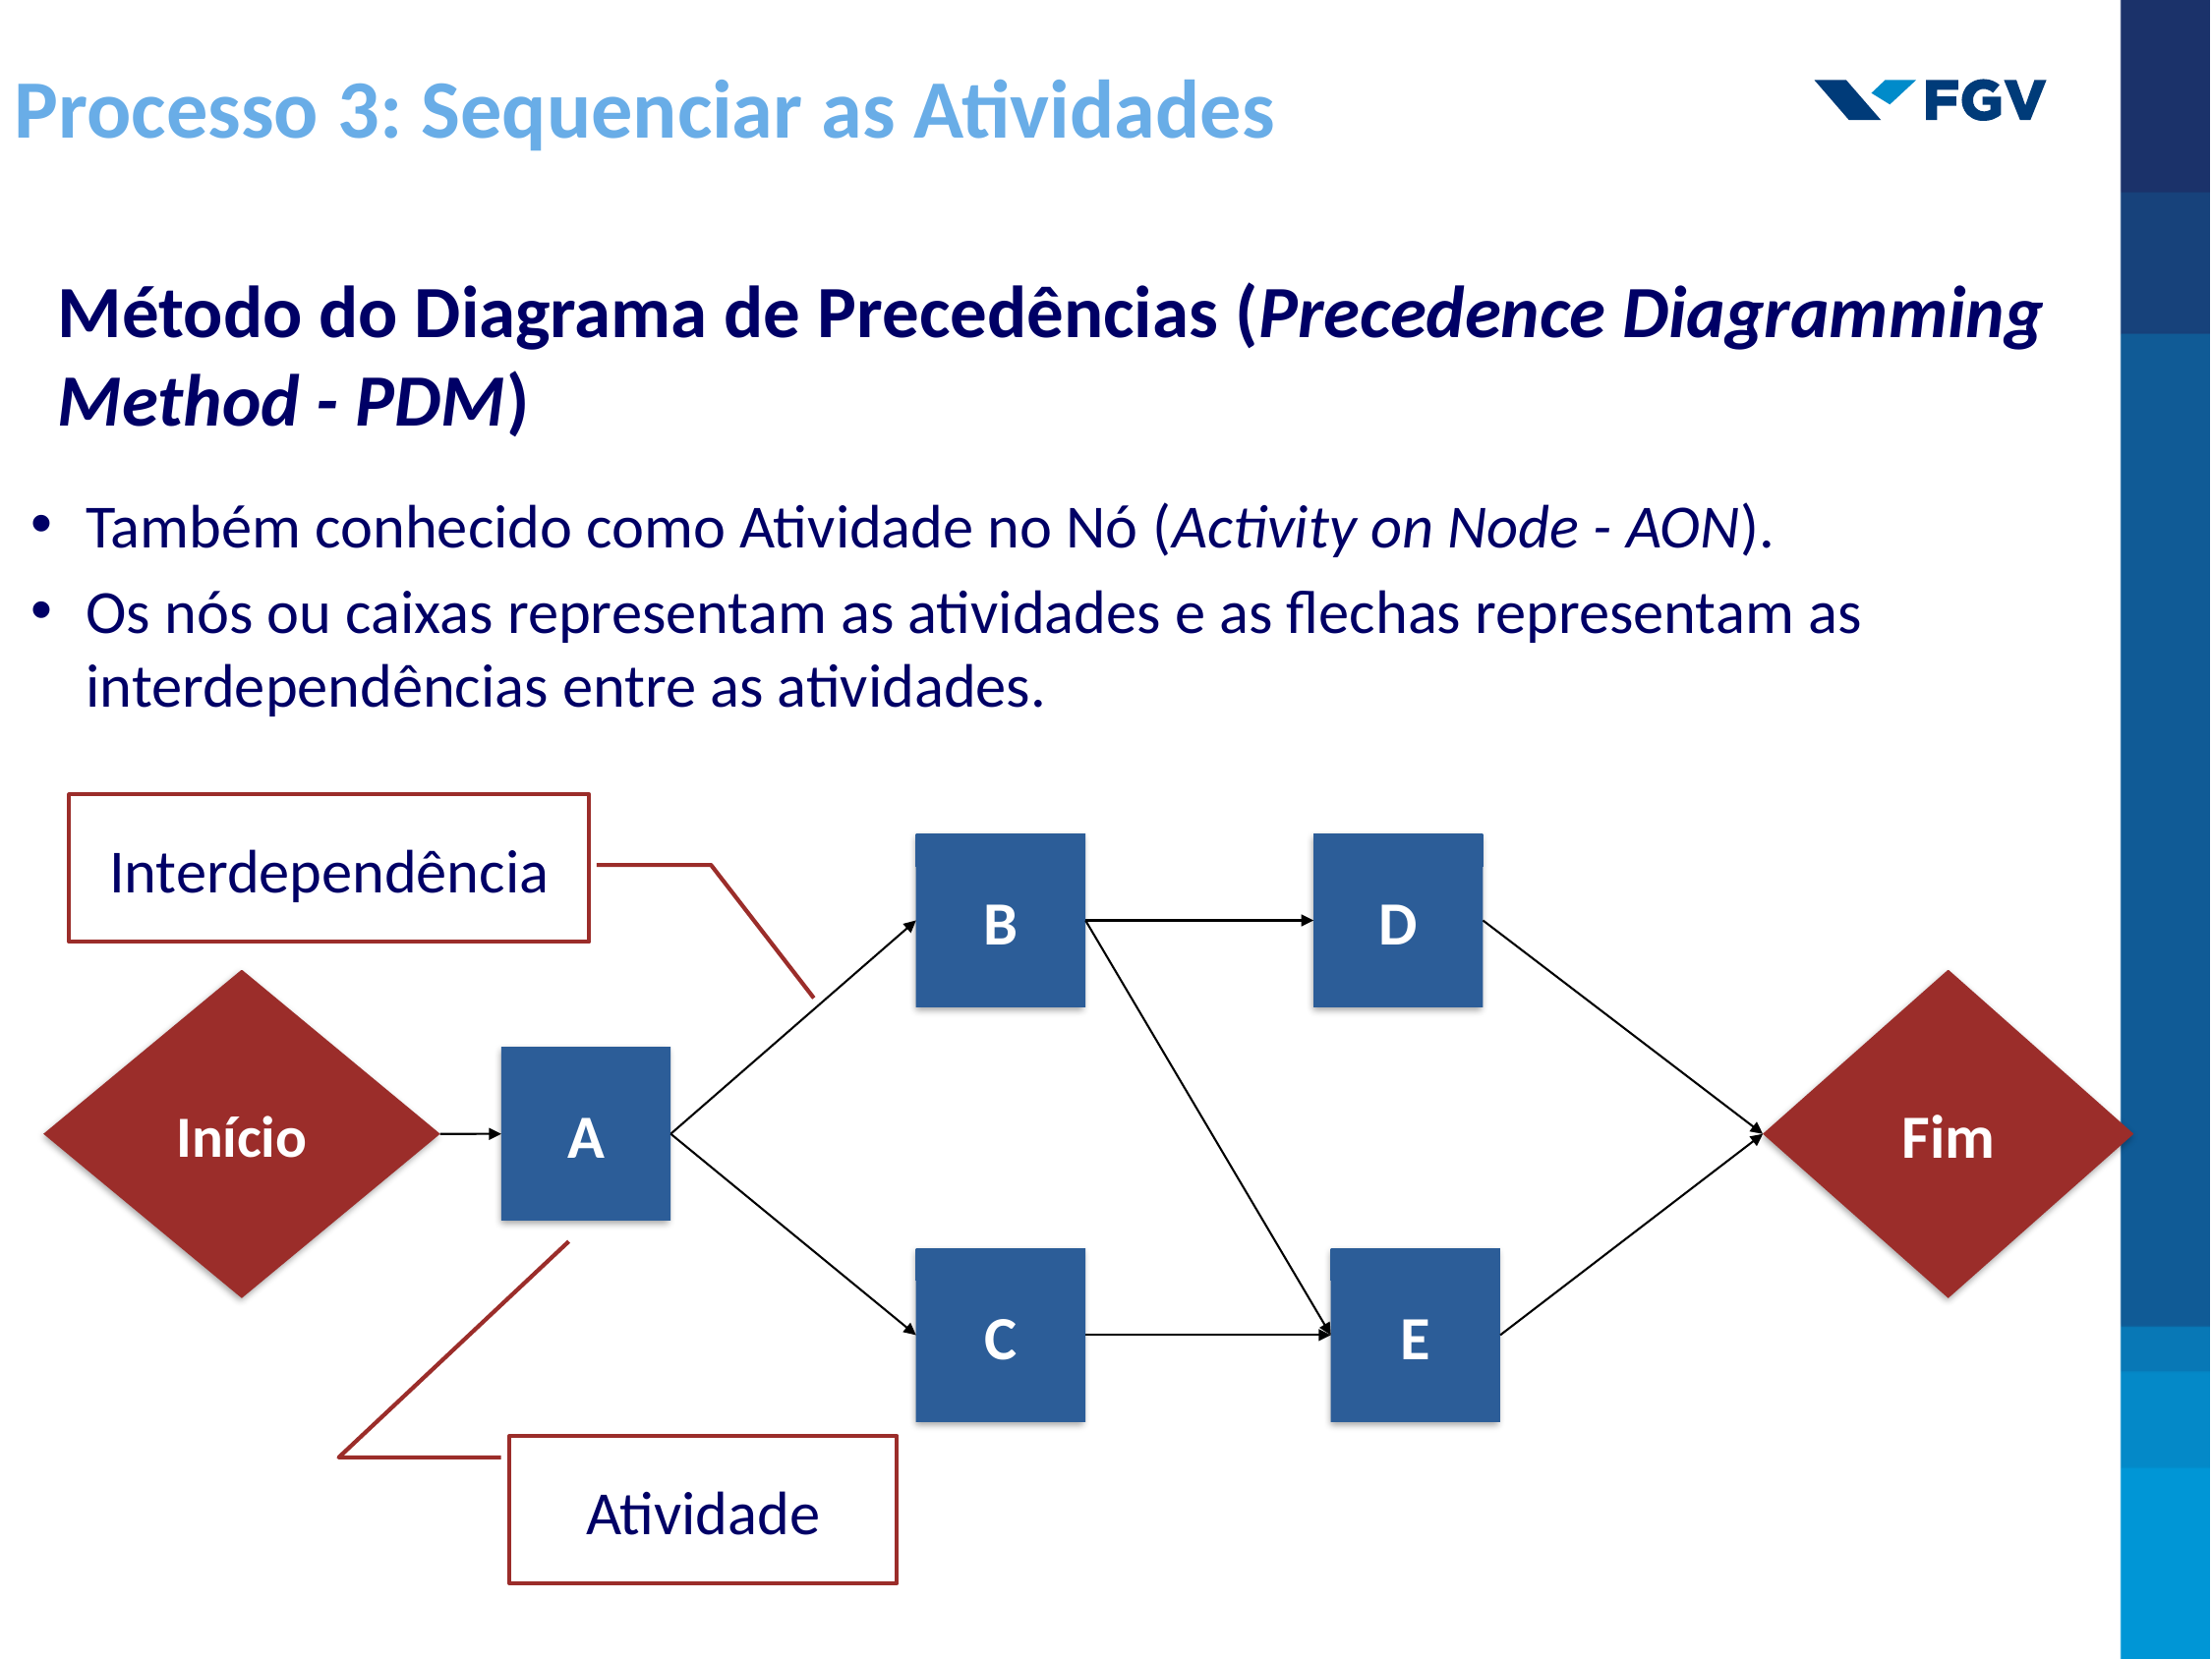

Processo 3: Sequenciar as Atividades
# Método do Diagrama de Precedências (Precedence Diagramming Method - PDM)
Também conhecido como Atividade no Nó (Activity on Node - AON).
Os nós ou caixas representam as atividades e as flechas representam as interdependências entre as atividades.
Interdependência
B
D
Início
Fim
A
C
E
Atividade